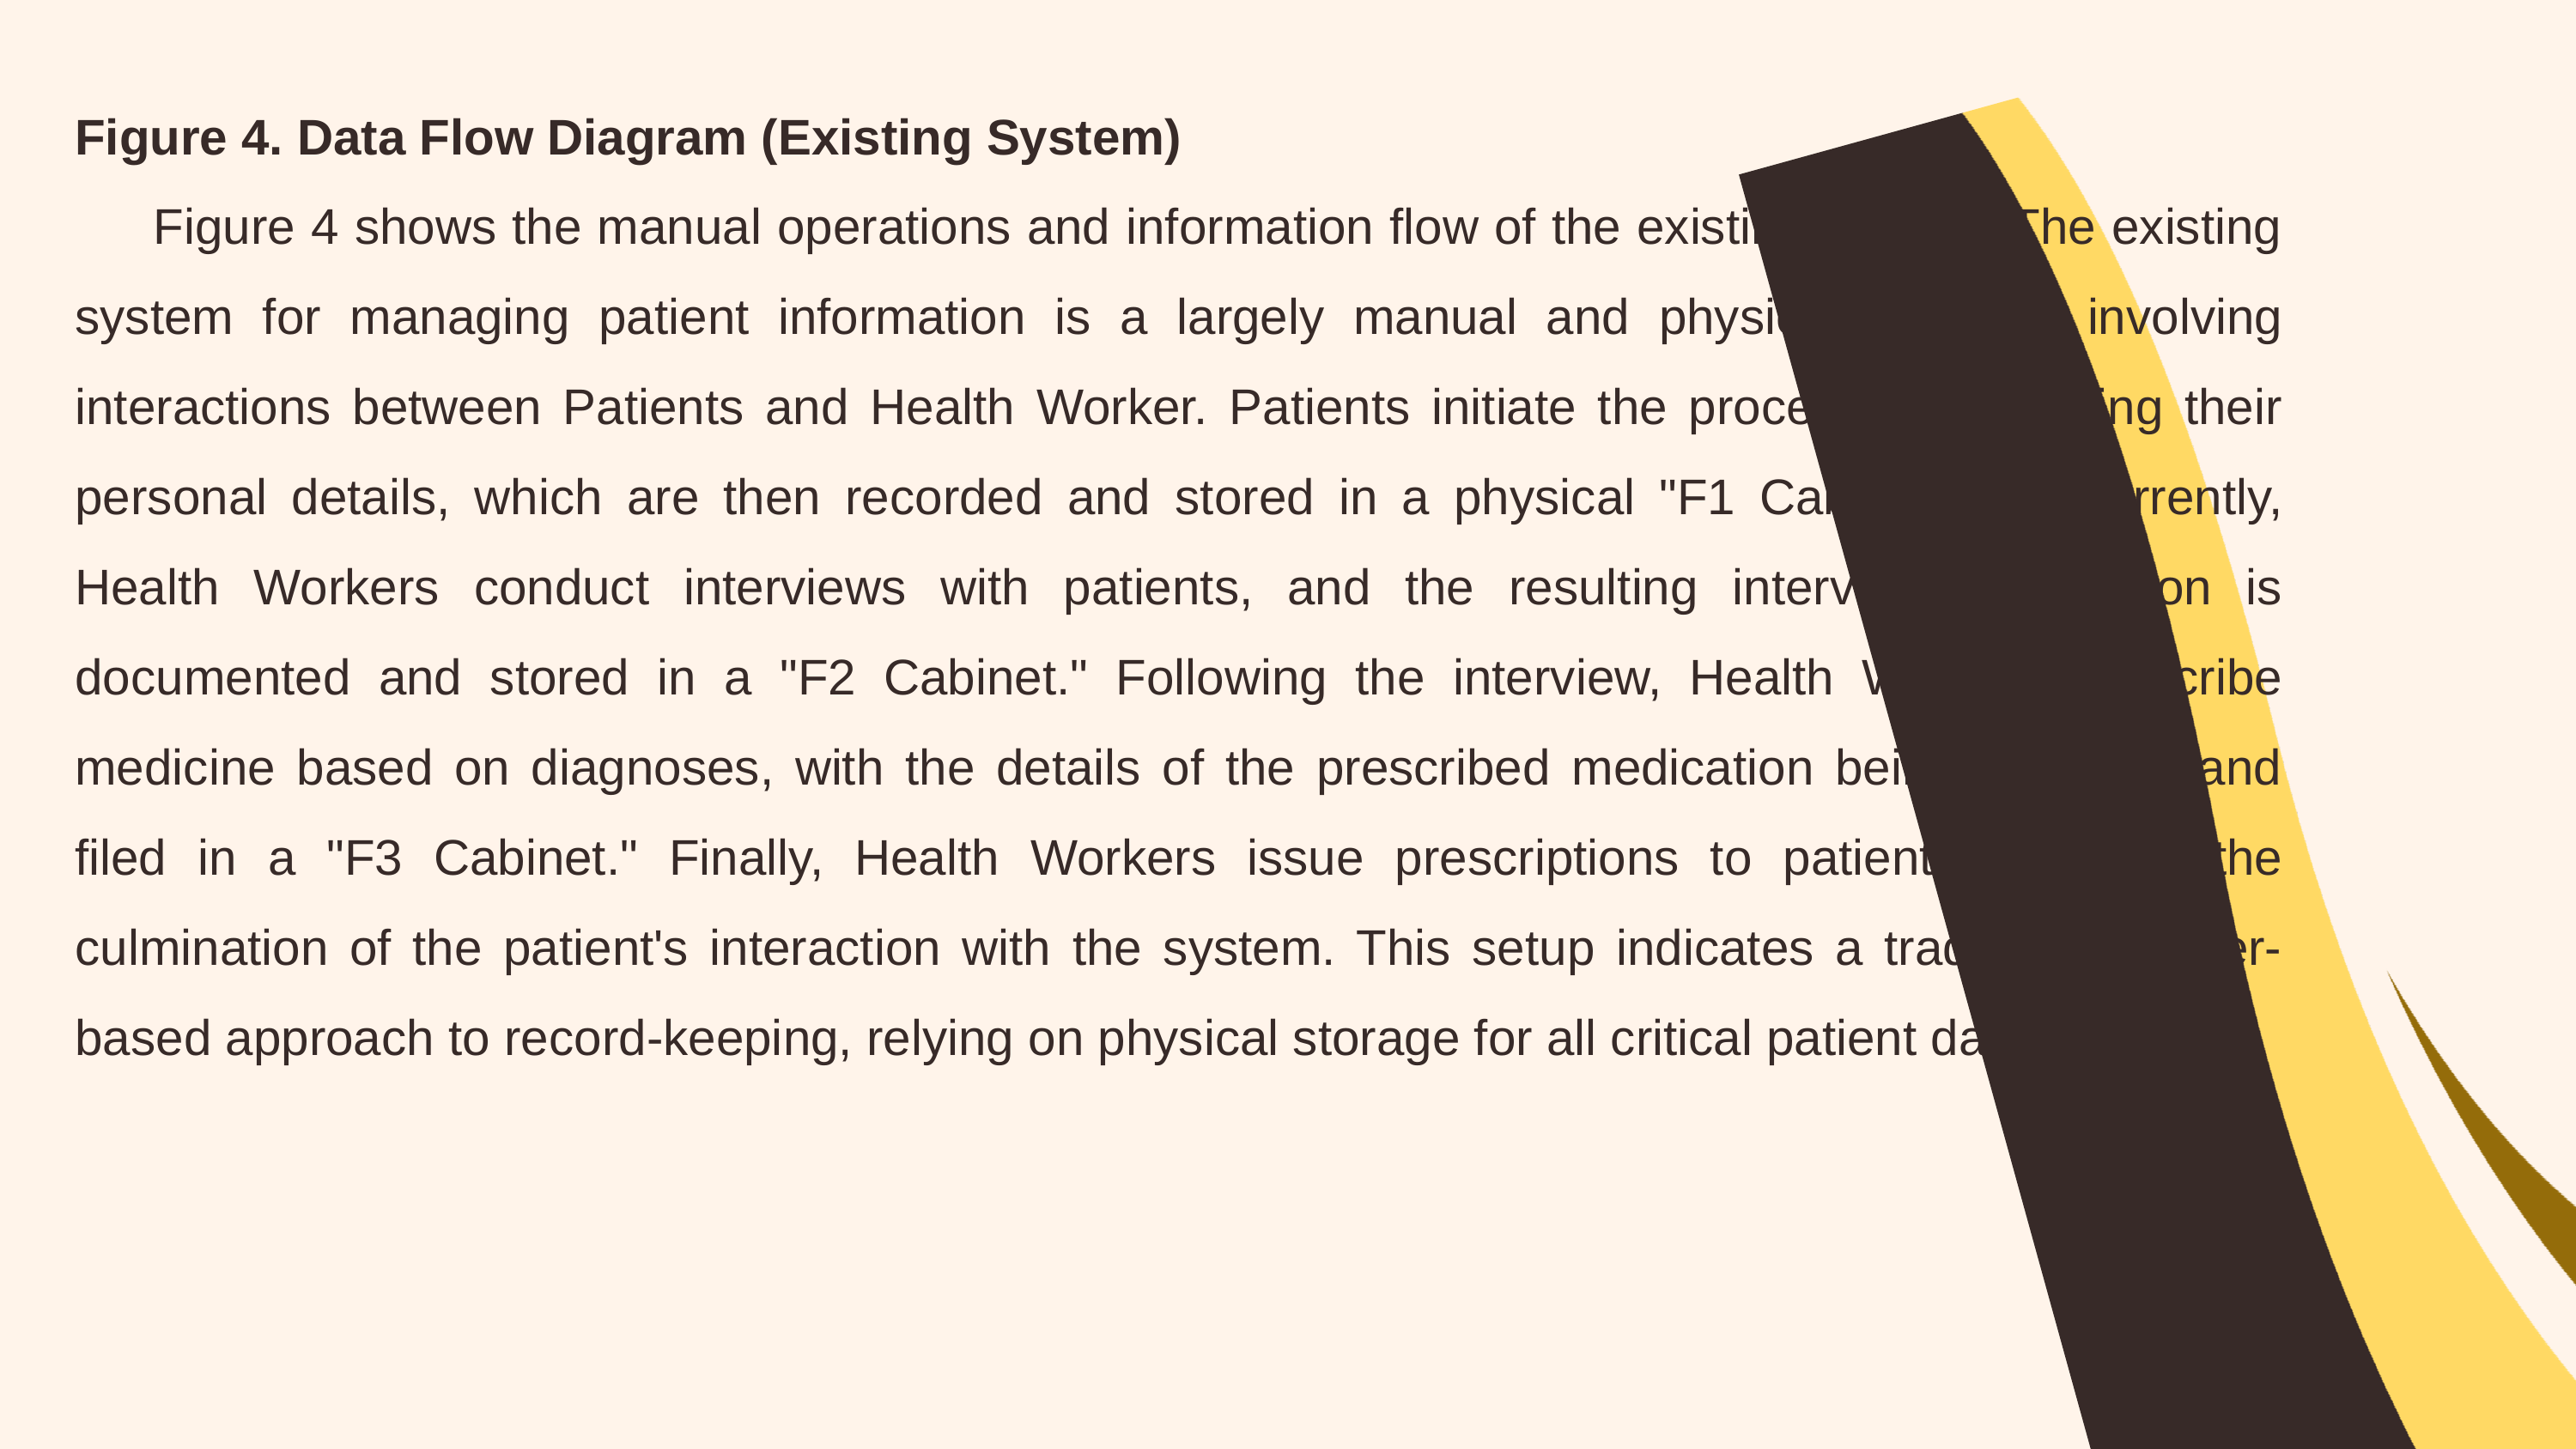

Figure 4. Data Flow Diagram (Existing System)
     Figure 4 shows the manual operations and information flow of the existing system. The existing system for managing patient information is a largely manual and physical process, involving interactions between Patients and Health Worker. Patients initiate the process by providing their personal details, which are then recorded and stored in a physical "F1 Cabinet." Concurrently, Health Workers conduct interviews with patients, and the resulting interview information is documented and stored in a "F2 Cabinet." Following the interview, Health Workers prescribe medicine based on diagnoses, with the details of the prescribed medication being recorded and filed in a "F3 Cabinet." Finally, Health Workers issue prescriptions to patients, marking the culmination of the patient's interaction with the system. This setup indicates a traditional, paper-based approach to record-keeping, relying on physical storage for all critical patient data.